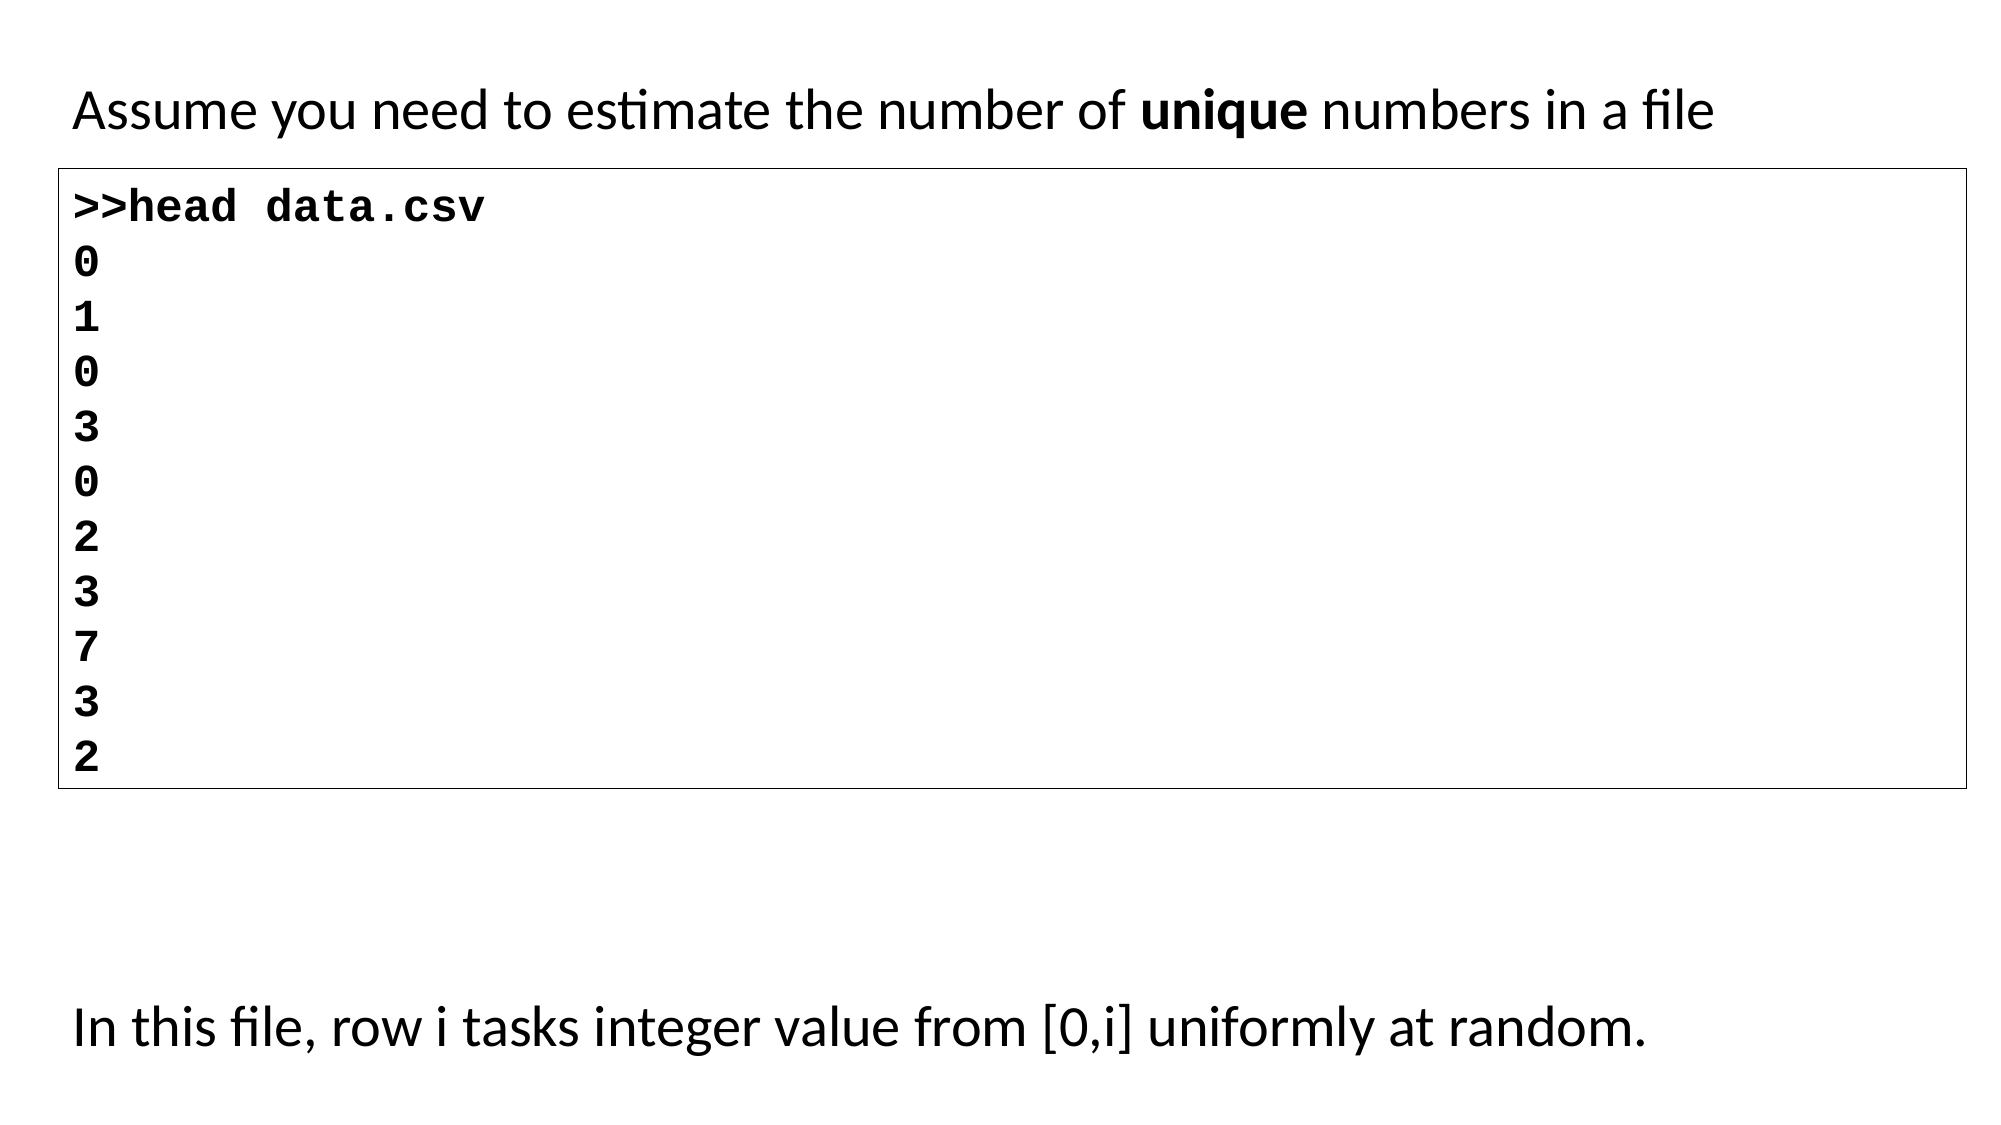

Assume you need to estimate the number of unique numbers in a file
>>head data.csv
0
1
0
3
0
2
3
7
3
2
In this file, row i tasks integer value from [0,i] uniformly at random.